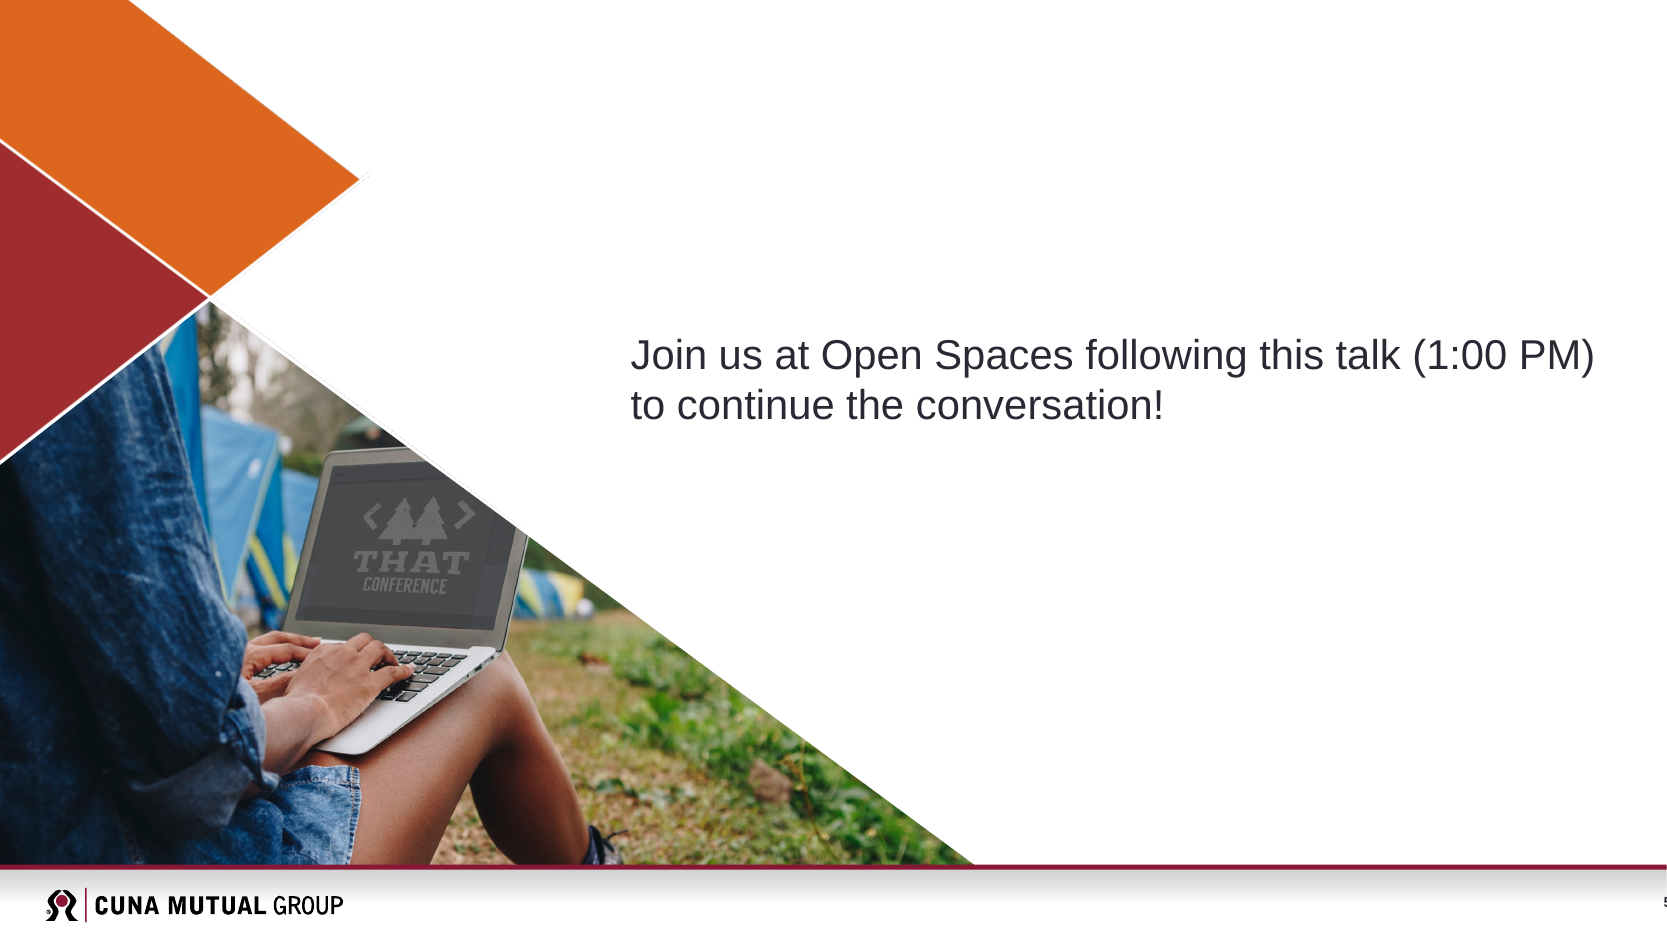

Join us at Open Spaces following this talk (1:00 PM) to continue the conversation!